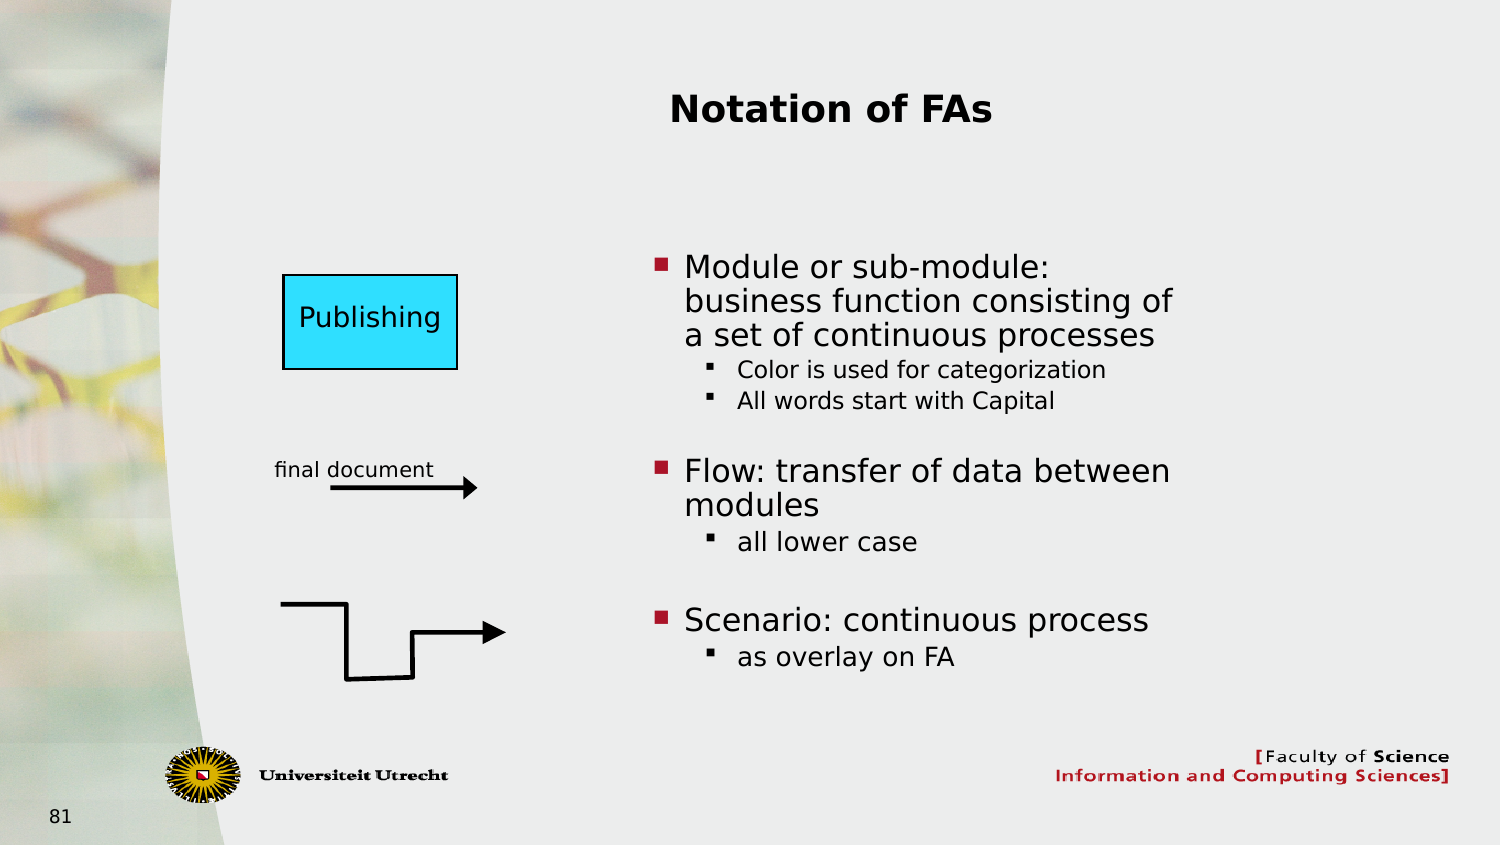

# Notation of FAs
Module or sub-module: business function consisting of a set of continuous processes
Color is used for categorization
All words start with Capital

Flow: transfer of data between modules
all lower case

Scenario: continuous process
as overlay on FA
Publishing
final document